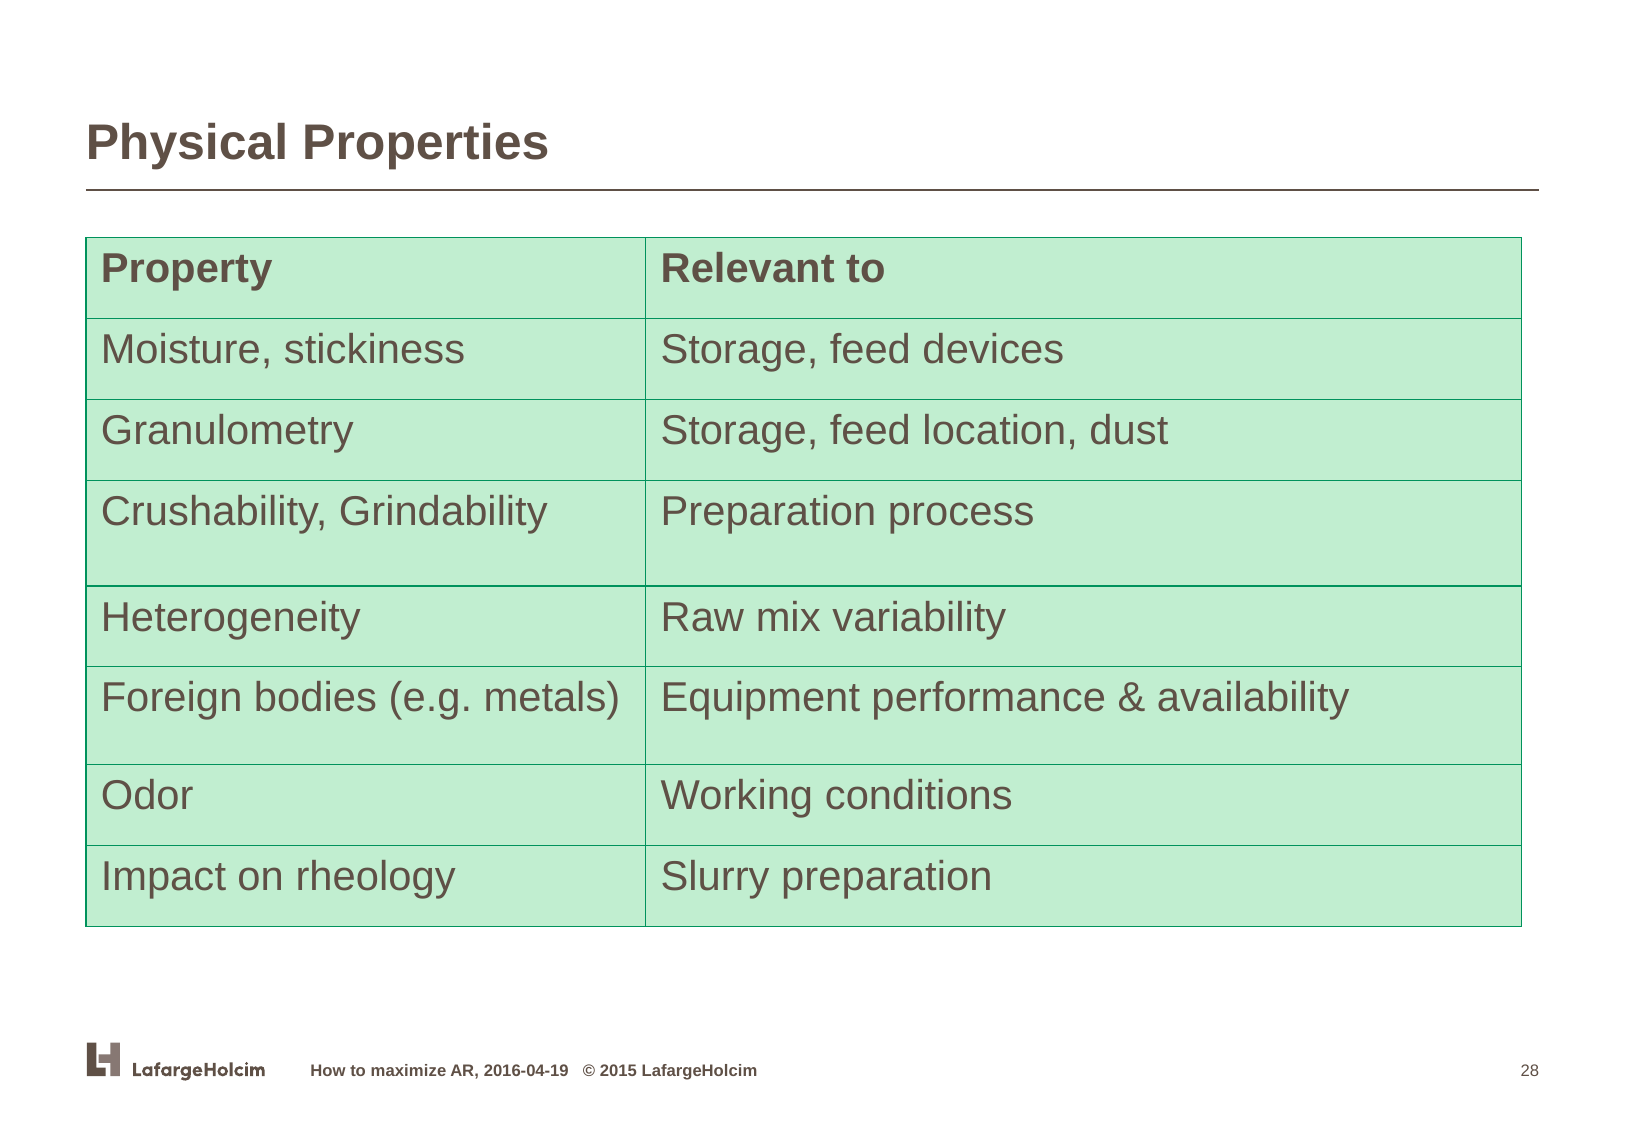

# Physical Properties
| Property | Relevant to |
| --- | --- |
| Moisture, stickiness | Storage, feed devices |
| Granulometry | Storage, feed location, dust |
| Crushability, Grindability | Preparation process |
| Heterogeneity | Raw mix variability |
| Foreign bodies (e.g. metals) | Equipment performance & availability |
| Odor | Working conditions |
| Impact on rheology | Slurry preparation |
How to maximize AR, 2016-04-19   © 2015 LafargeHolcim
28